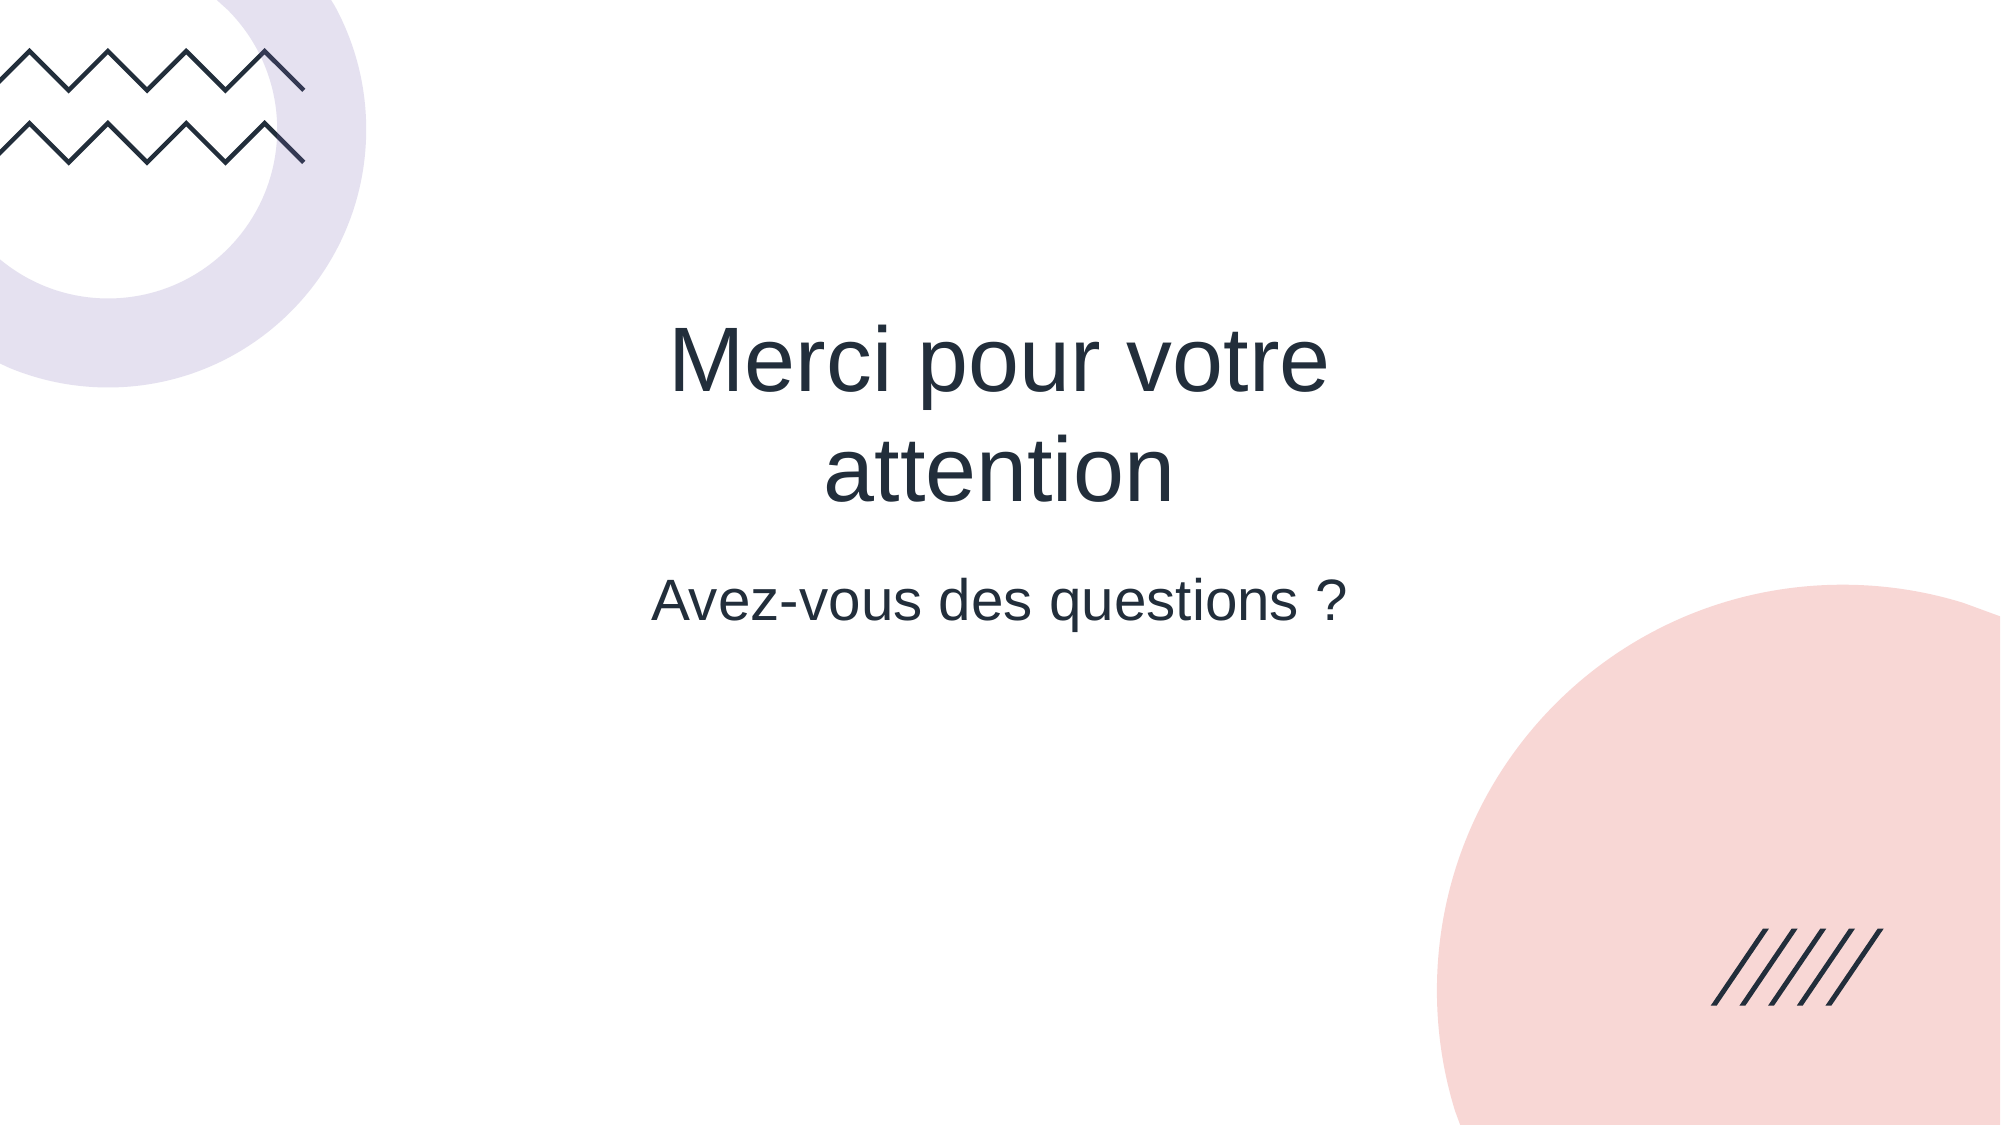

# Merci pour votre attention
Avez-vous des questions ?